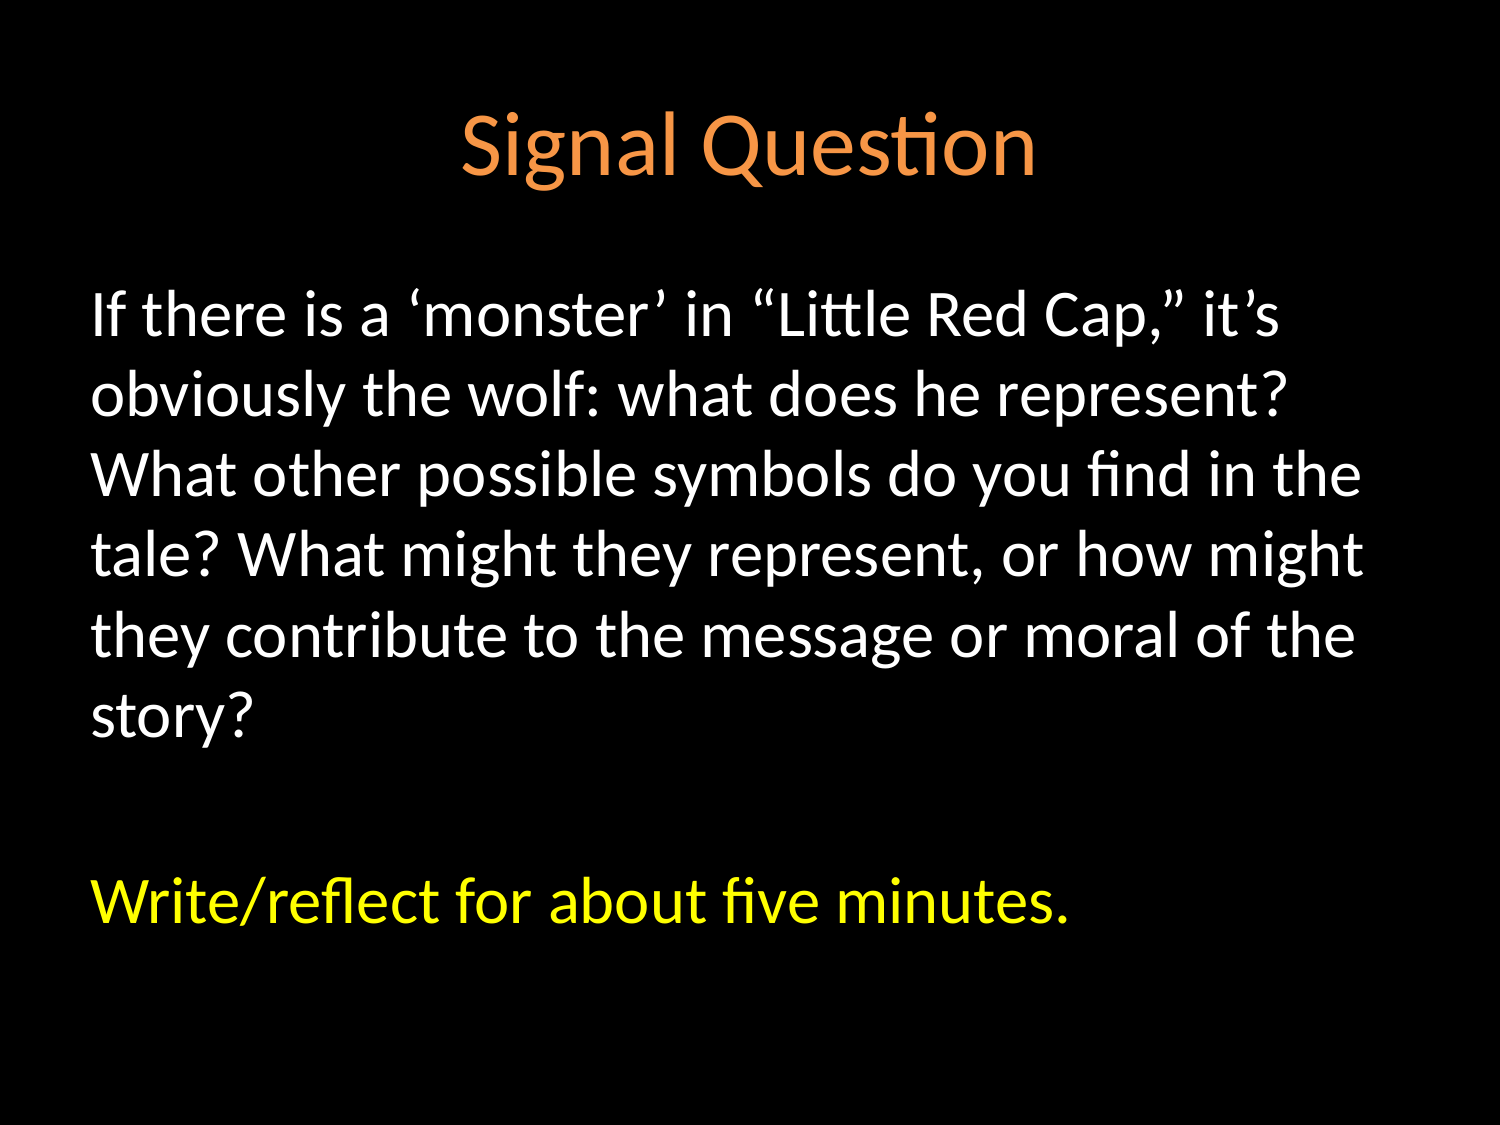

# Signal Question
If there is a ‘monster’ in “Little Red Cap,” it’s obviously the wolf: what does he represent? What other possible symbols do you find in the tale? What might they represent, or how might they contribute to the message or moral of the story?

Write/reflect for about five minutes.